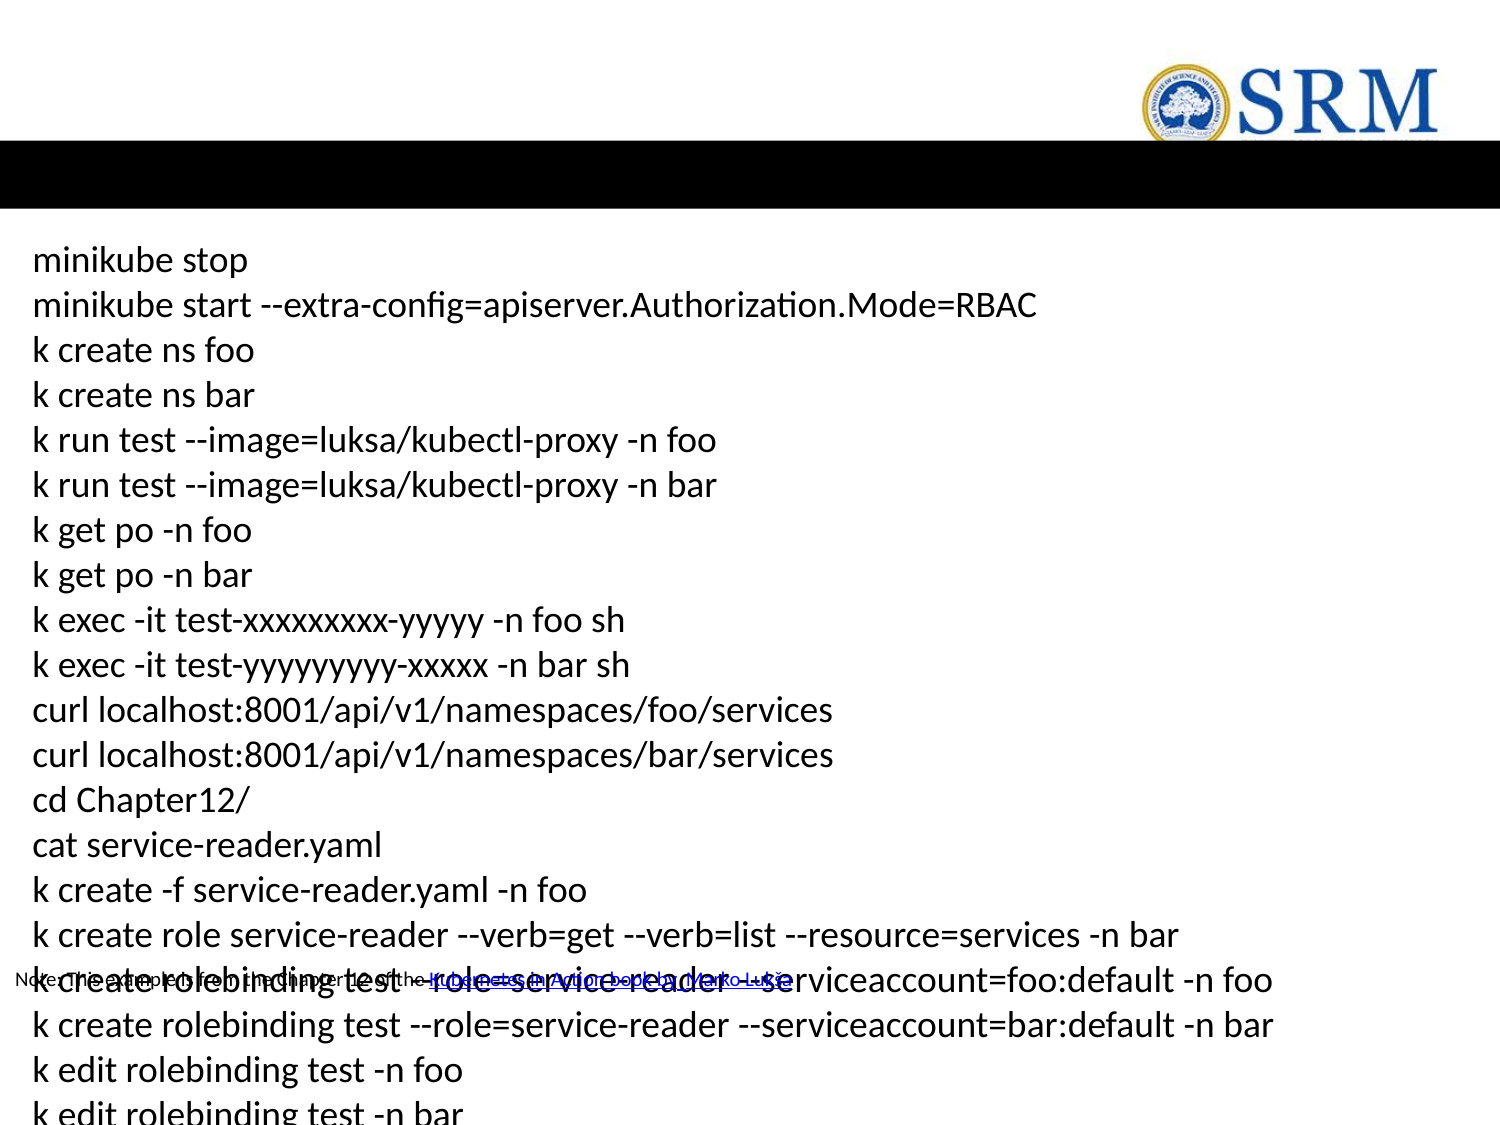

#

minikube stop
minikube start --extra-config=apiserver.Authorization.Mode=RBAC
k create ns foo
k create ns bar
k run test --image=luksa/kubectl-proxy -n foo
k run test --image=luksa/kubectl-proxy -n bar
k get po -n foo
k get po -n bar
k exec -it test-xxxxxxxxx-yyyyy -n foo sh
k exec -it test-yyyyyyyyy-xxxxx -n bar sh
curl localhost:8001/api/v1/namespaces/foo/services
curl localhost:8001/api/v1/namespaces/bar/services
cd Chapter12/
cat service-reader.yaml
k create -f service-reader.yaml -n foo
k create role service-reader --verb=get --verb=list --resource=services -n bar
k create rolebinding test --role=service-reader --serviceaccount=foo:default -n foo
k create rolebinding test --role=service-reader --serviceaccount=bar:default -n bar
k edit rolebinding test -n foo
k edit rolebinding test -n bar

Note: This example is from the Chapter 12 of the Kubernetes in Action book by Marko Lukša